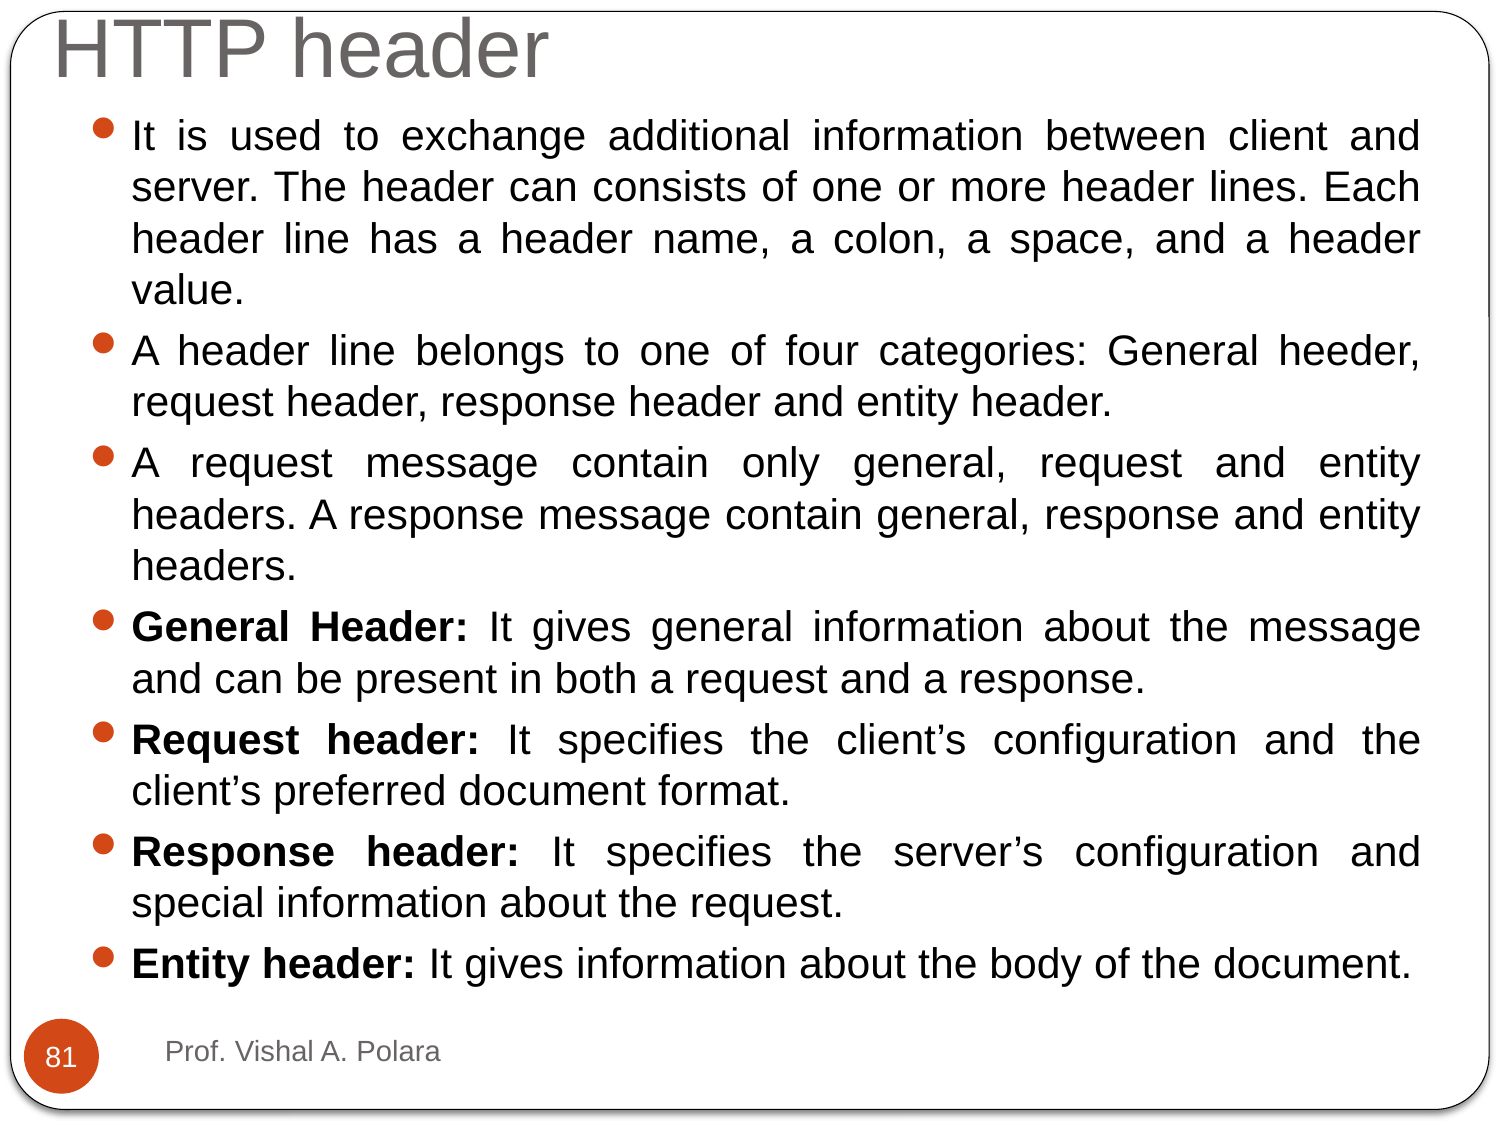

HTTP header
It is used to exchange additional information between client and server. The header can consists of one or more header lines. Each header line has a header name, a colon, a space, and a header value.
A header line belongs to one of four categories: General heeder, request header, response header and entity header.
A request message contain only general, request and entity headers. A response message contain general, response and entity headers.
General Header: It gives general information about the message and can be present in both a request and a response.
Request header: It specifies the client’s configuration and the client’s preferred document format.
Response header: It specifies the server’s configuration and special information about the request.
Entity header: It gives information about the body of the document.

Prof. Vishal A. Polara
81